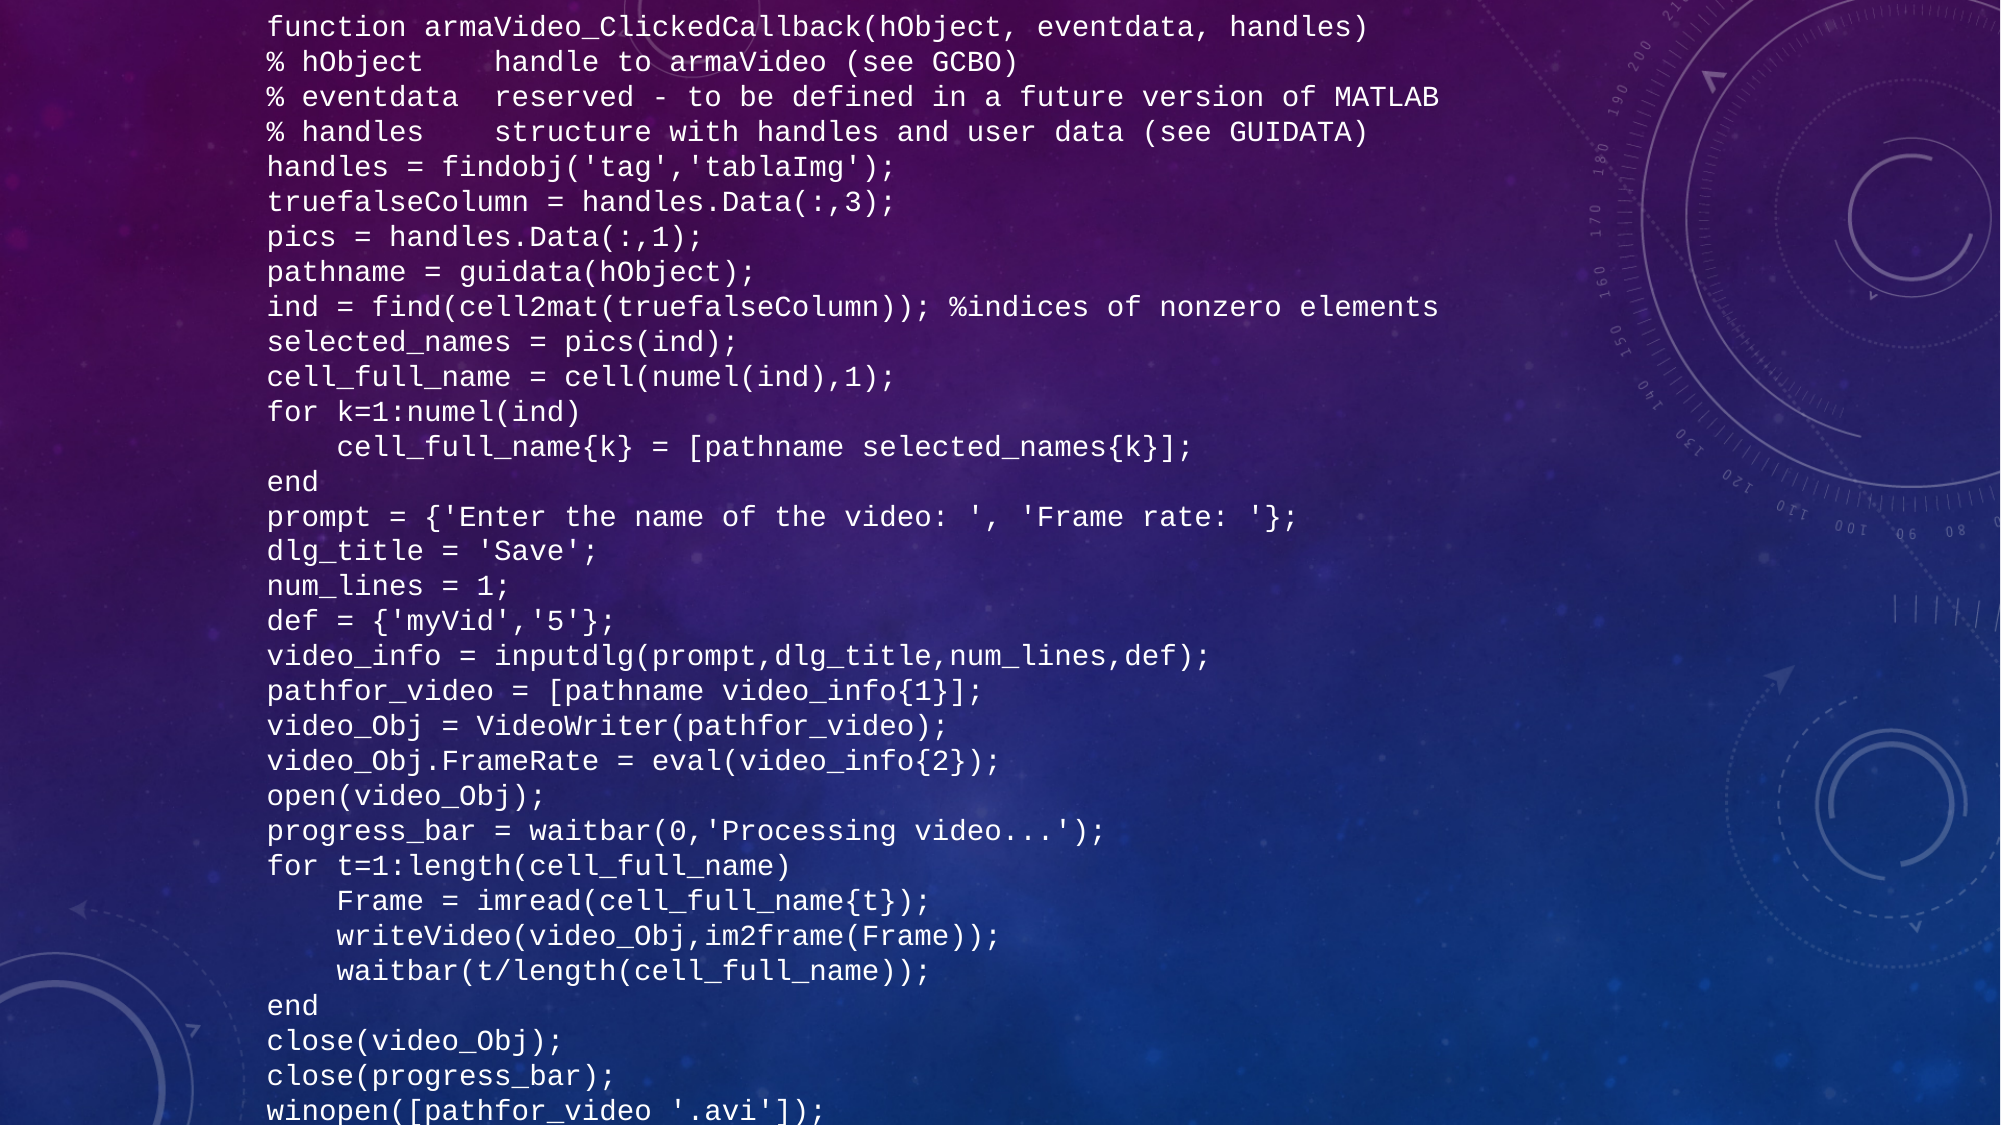

function armaVideo_ClickedCallback(hObject, eventdata, handles)
% hObject    handle to armaVideo (see GCBO)
% eventdata  reserved - to be defined in a future version of MATLAB
% handles    structure with handles and user data (see GUIDATA)
handles = findobj('tag','tablaImg');
truefalseColumn = handles.Data(:,3);
pics = handles.Data(:,1);
pathname = guidata(hObject);
ind = find(cell2mat(truefalseColumn)); %indices of nonzero elements
selected_names = pics(ind);
cell_full_name = cell(numel(ind),1);
for k=1:numel(ind)
    cell_full_name{k} = [pathname selected_names{k}];
end
prompt = {'Enter the name of the video: ', 'Frame rate: '};
dlg_title = 'Save';
num_lines = 1;
def = {'myVid','5'};
video_info = inputdlg(prompt,dlg_title,num_lines,def);
pathfor_video = [pathname video_info{1}];
video_Obj = VideoWriter(pathfor_video);
video_Obj.FrameRate = eval(video_info{2});
open(video_Obj);
progress_bar = waitbar(0,'Processing video...');
for t=1:length(cell_full_name)
    Frame = imread(cell_full_name{t});
    writeVideo(video_Obj,im2frame(Frame));
    waitbar(t/length(cell_full_name));
end
close(video_Obj);
close(progress_bar);
winopen([pathfor_video '.avi']);